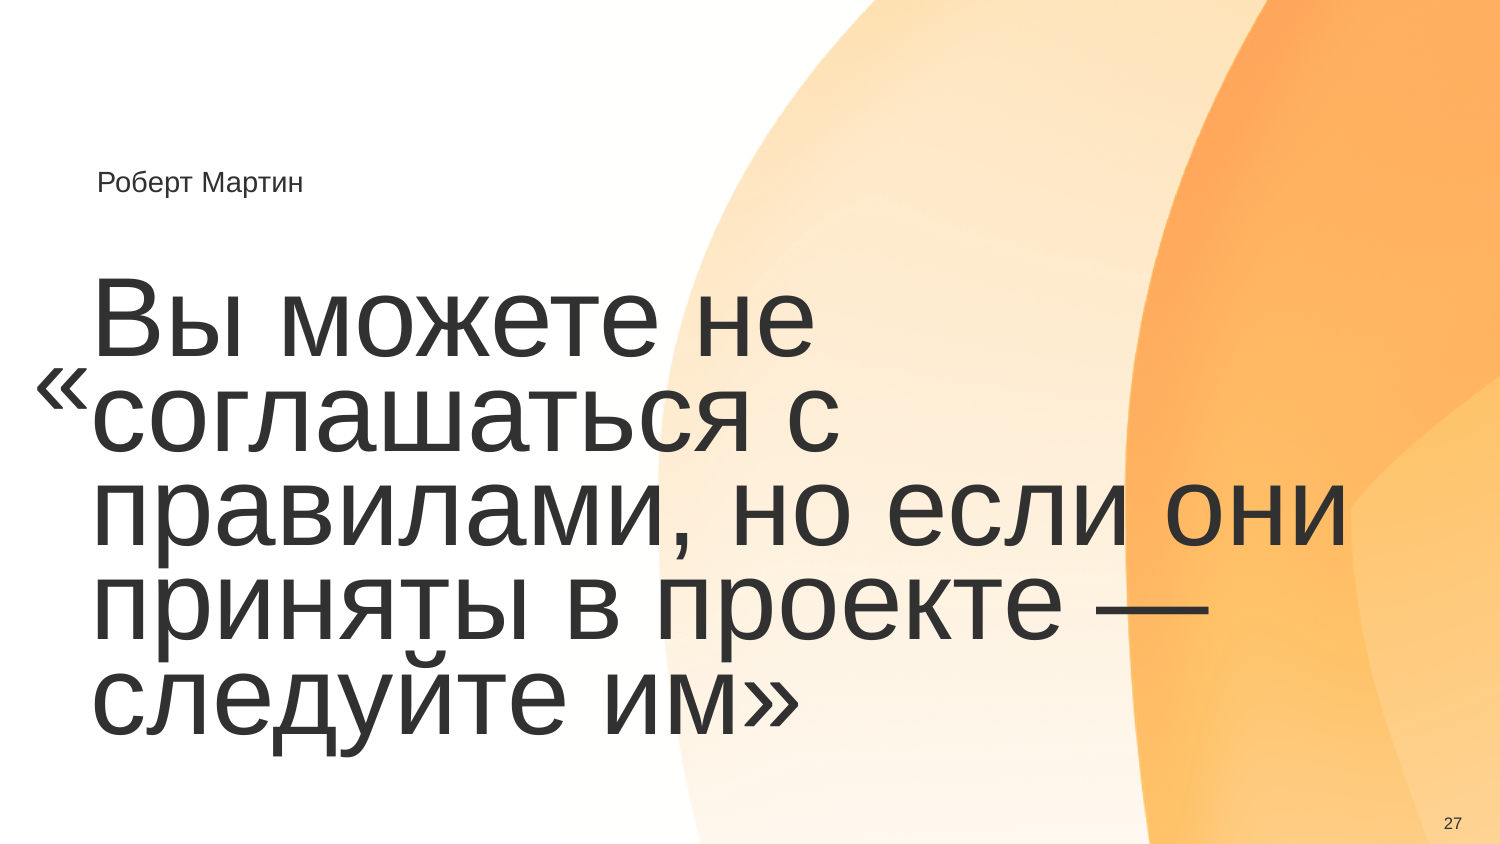

Роберт Мартин
# Вы можете не соглашаться с правилами, но если они приняты в проекте — следуйте им»
«
27